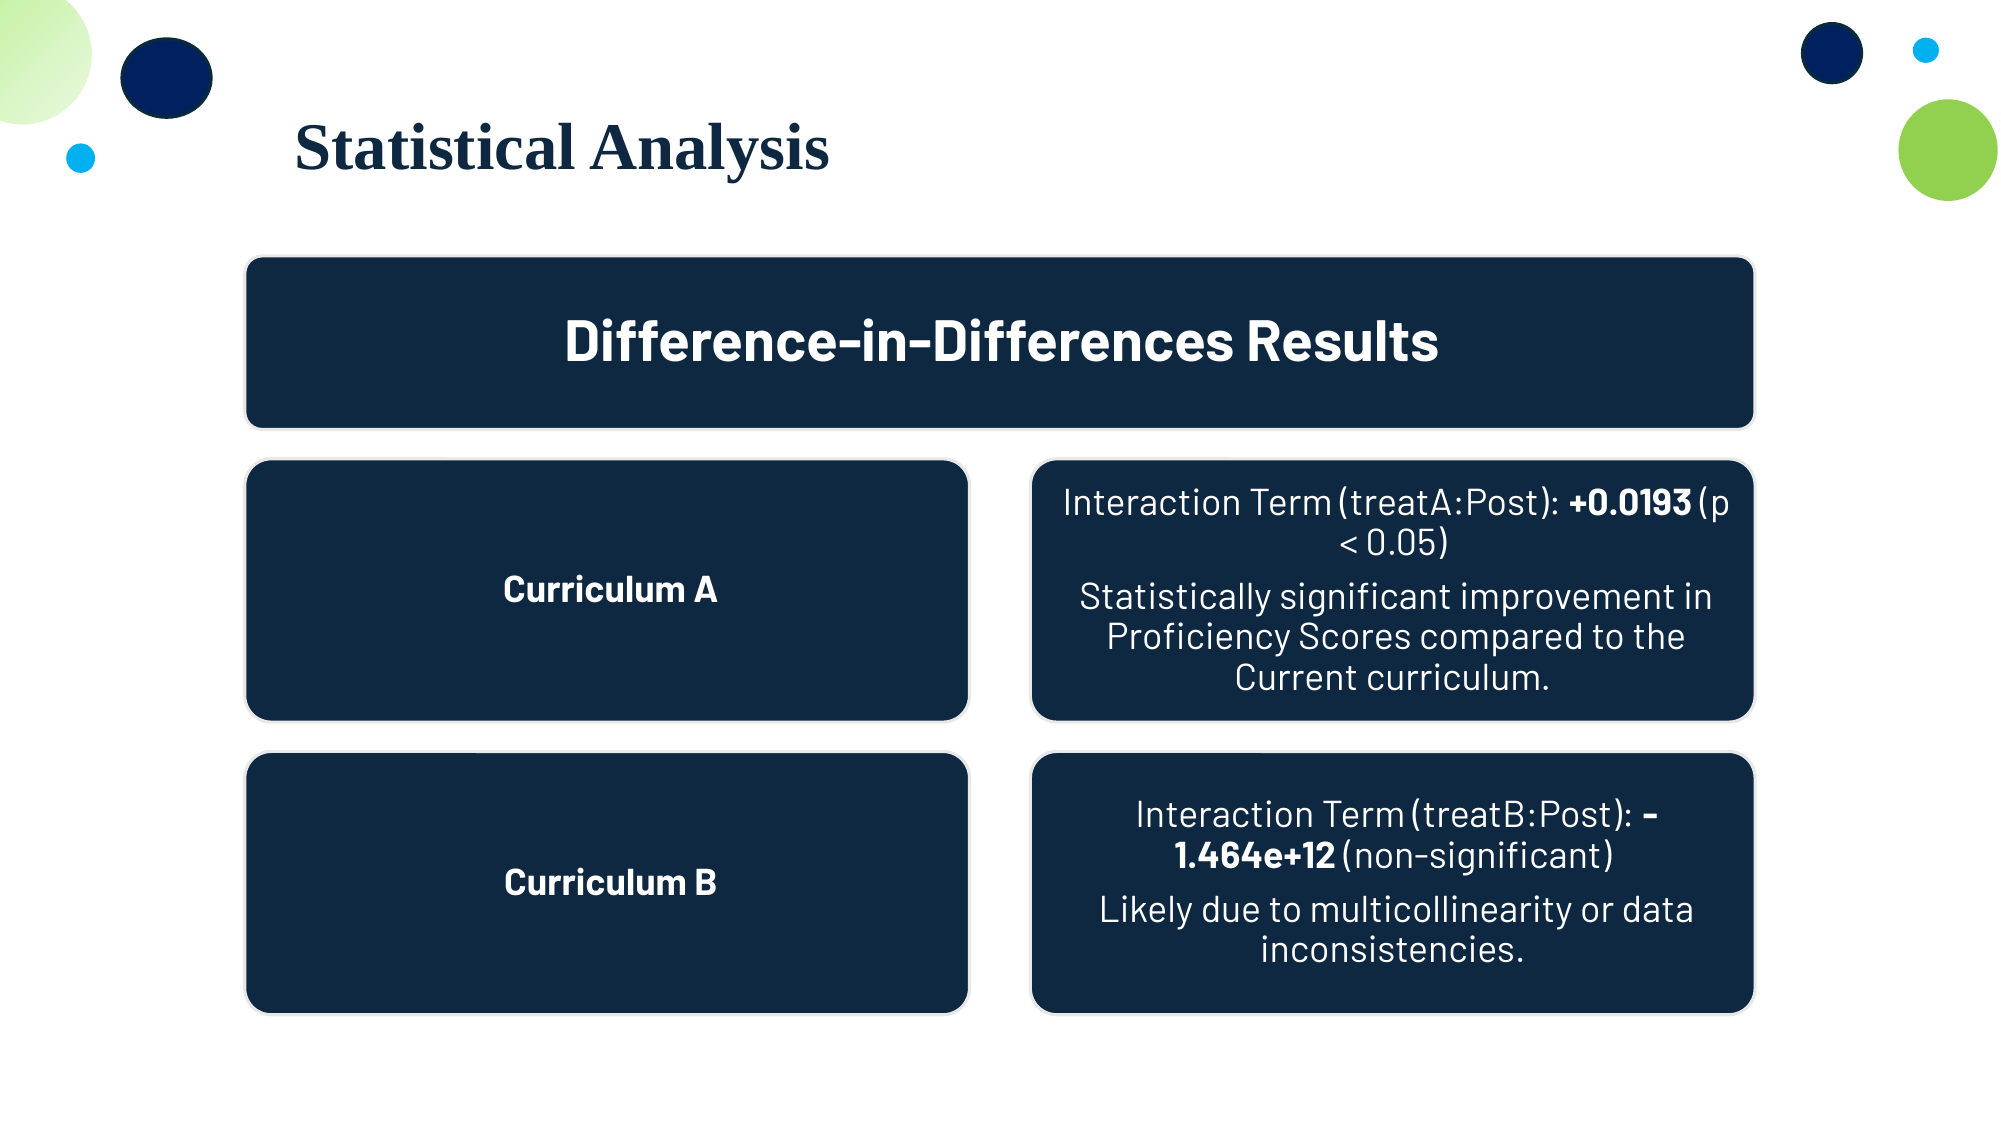

Statistical Analysis
Difference-in-Differences Results
Curriculum A
Curriculum B
Interaction Term (treatA:Post): +0.0193 (p < 0.05)
Statistically significant improvement in Proficiency Scores compared to the Current curriculum.
Interaction Term (treatB:Post): -1.464e+12 (non-significant)
Likely due to multicollinearity or data inconsistencies.